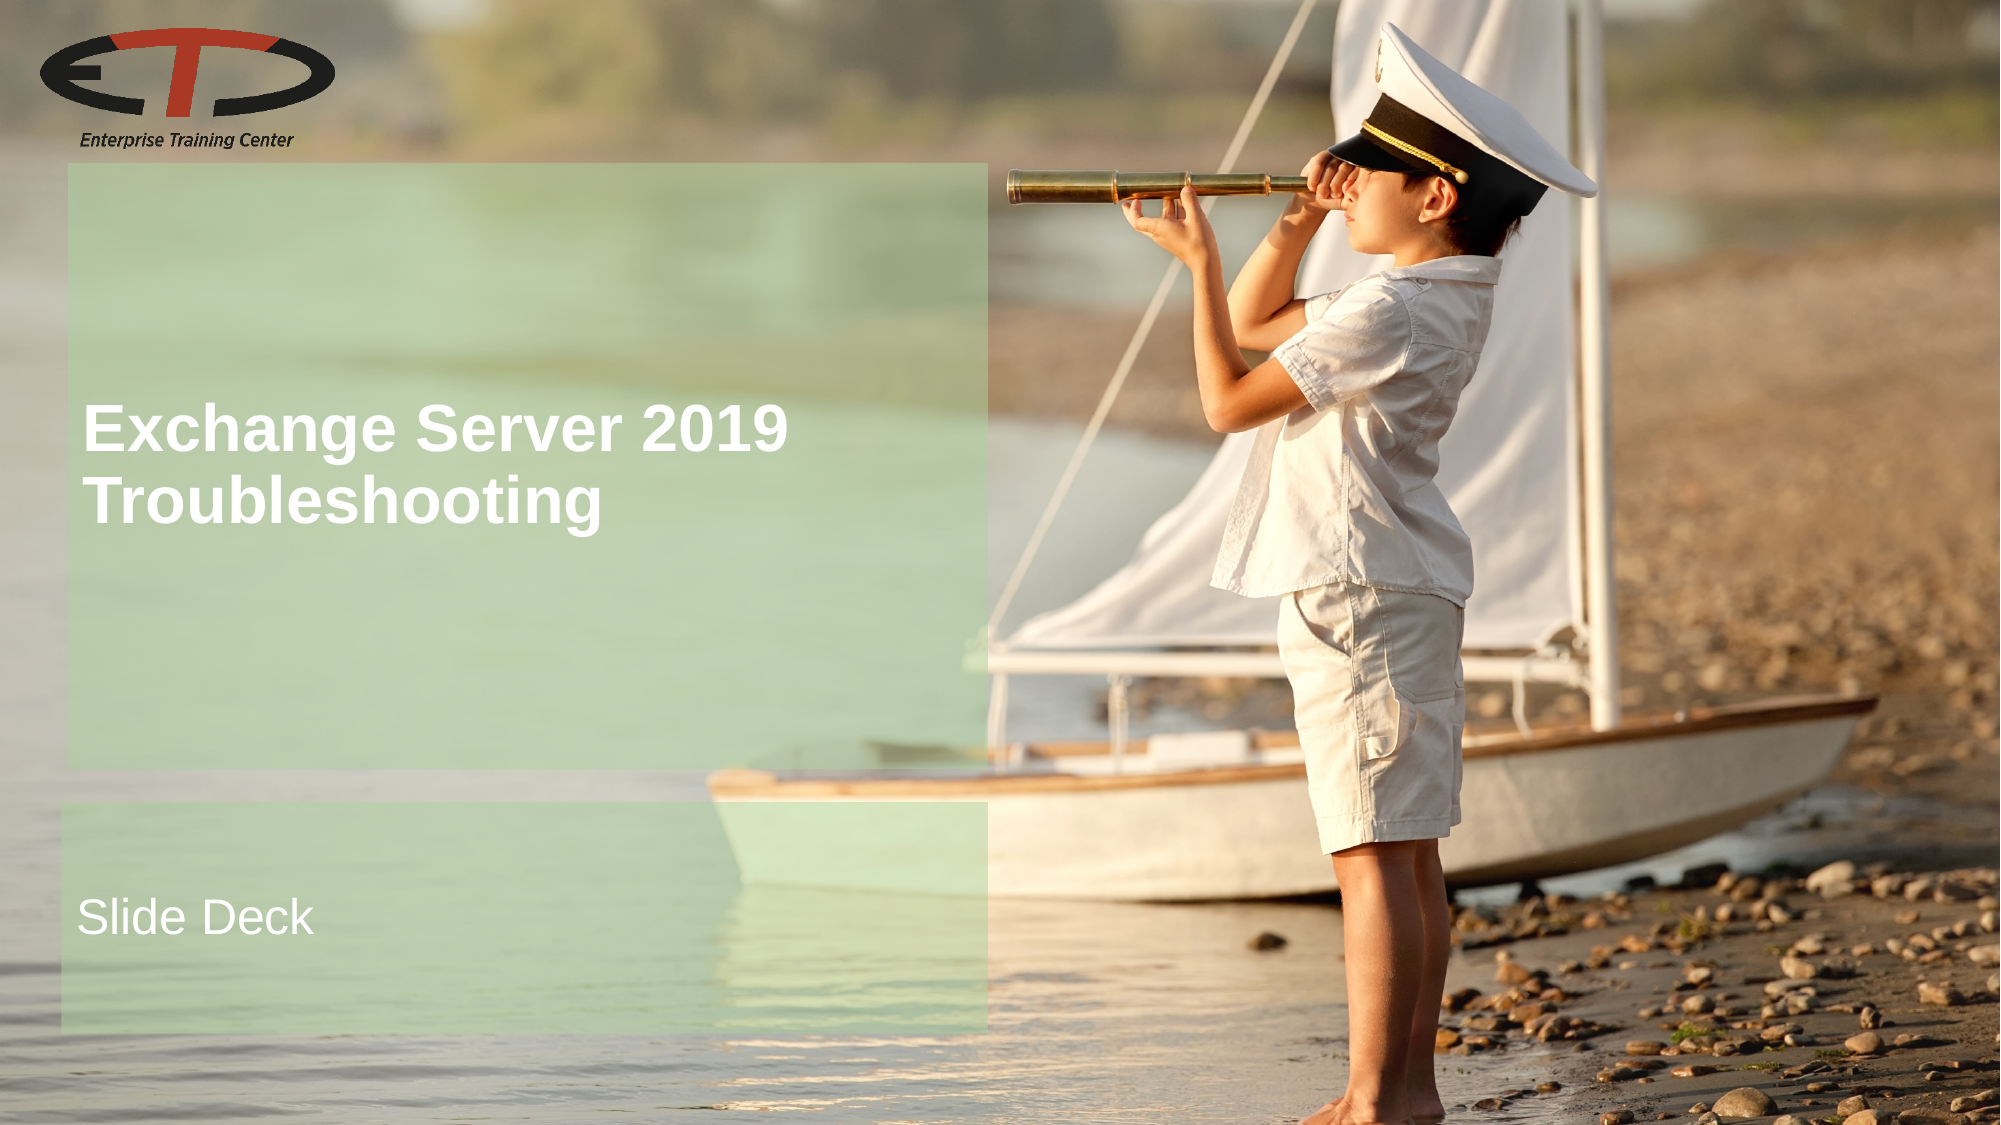

# Exchange Server 2019 Troubleshooting
Slide Deck